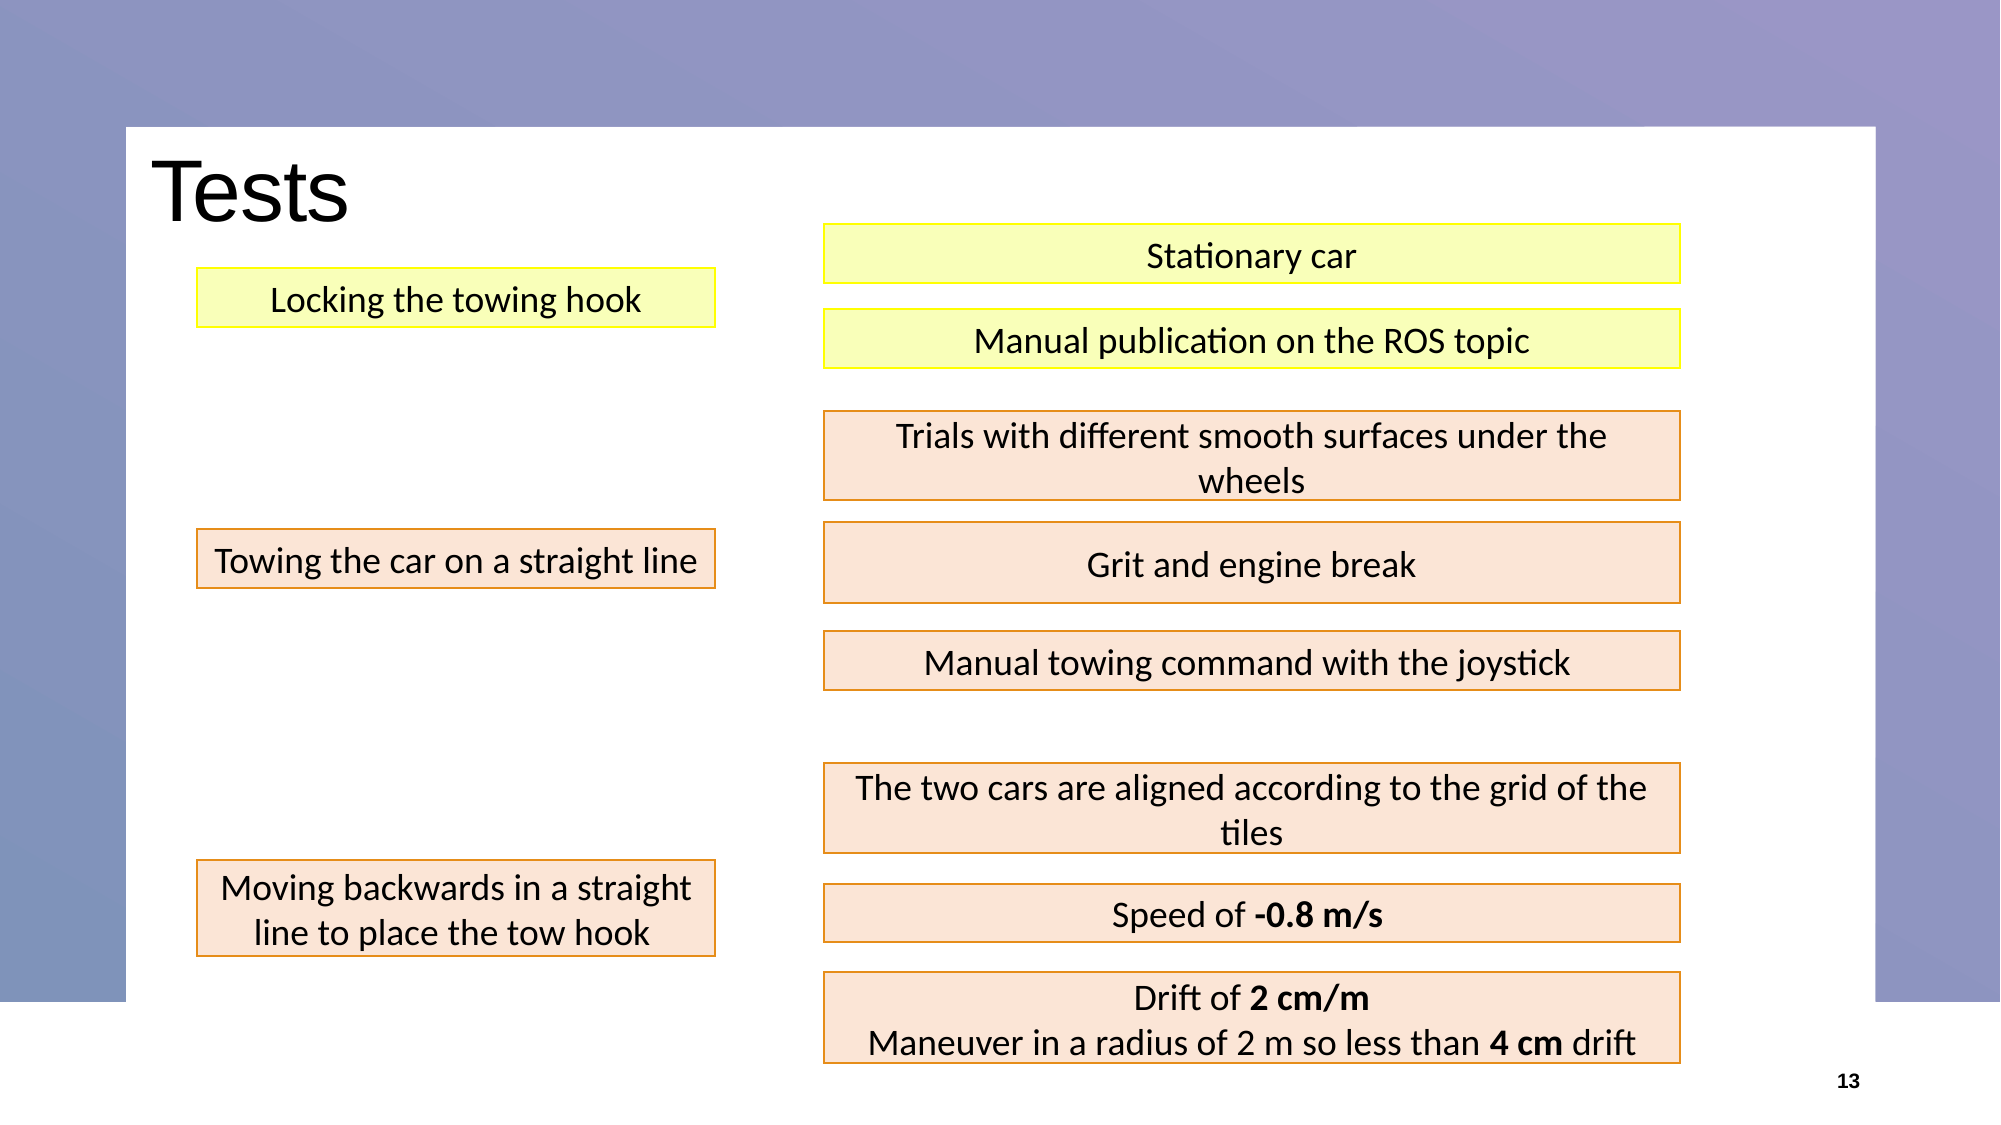

# Tests
Stationary car
Locking the towing hook
Manual publication on the ROS topic
Trials with different smooth surfaces under the wheels
Grit and engine break
Towing the car on a straight line
Manual towing command with the joystick
The two cars are aligned according to the grid of the tiles
Moving backwards in a straight line to place the tow hook
Speed of -0.8 m/s
Drift of 2 cm/m
Maneuver in a radius of 2 m so less than 4 cm drift
13